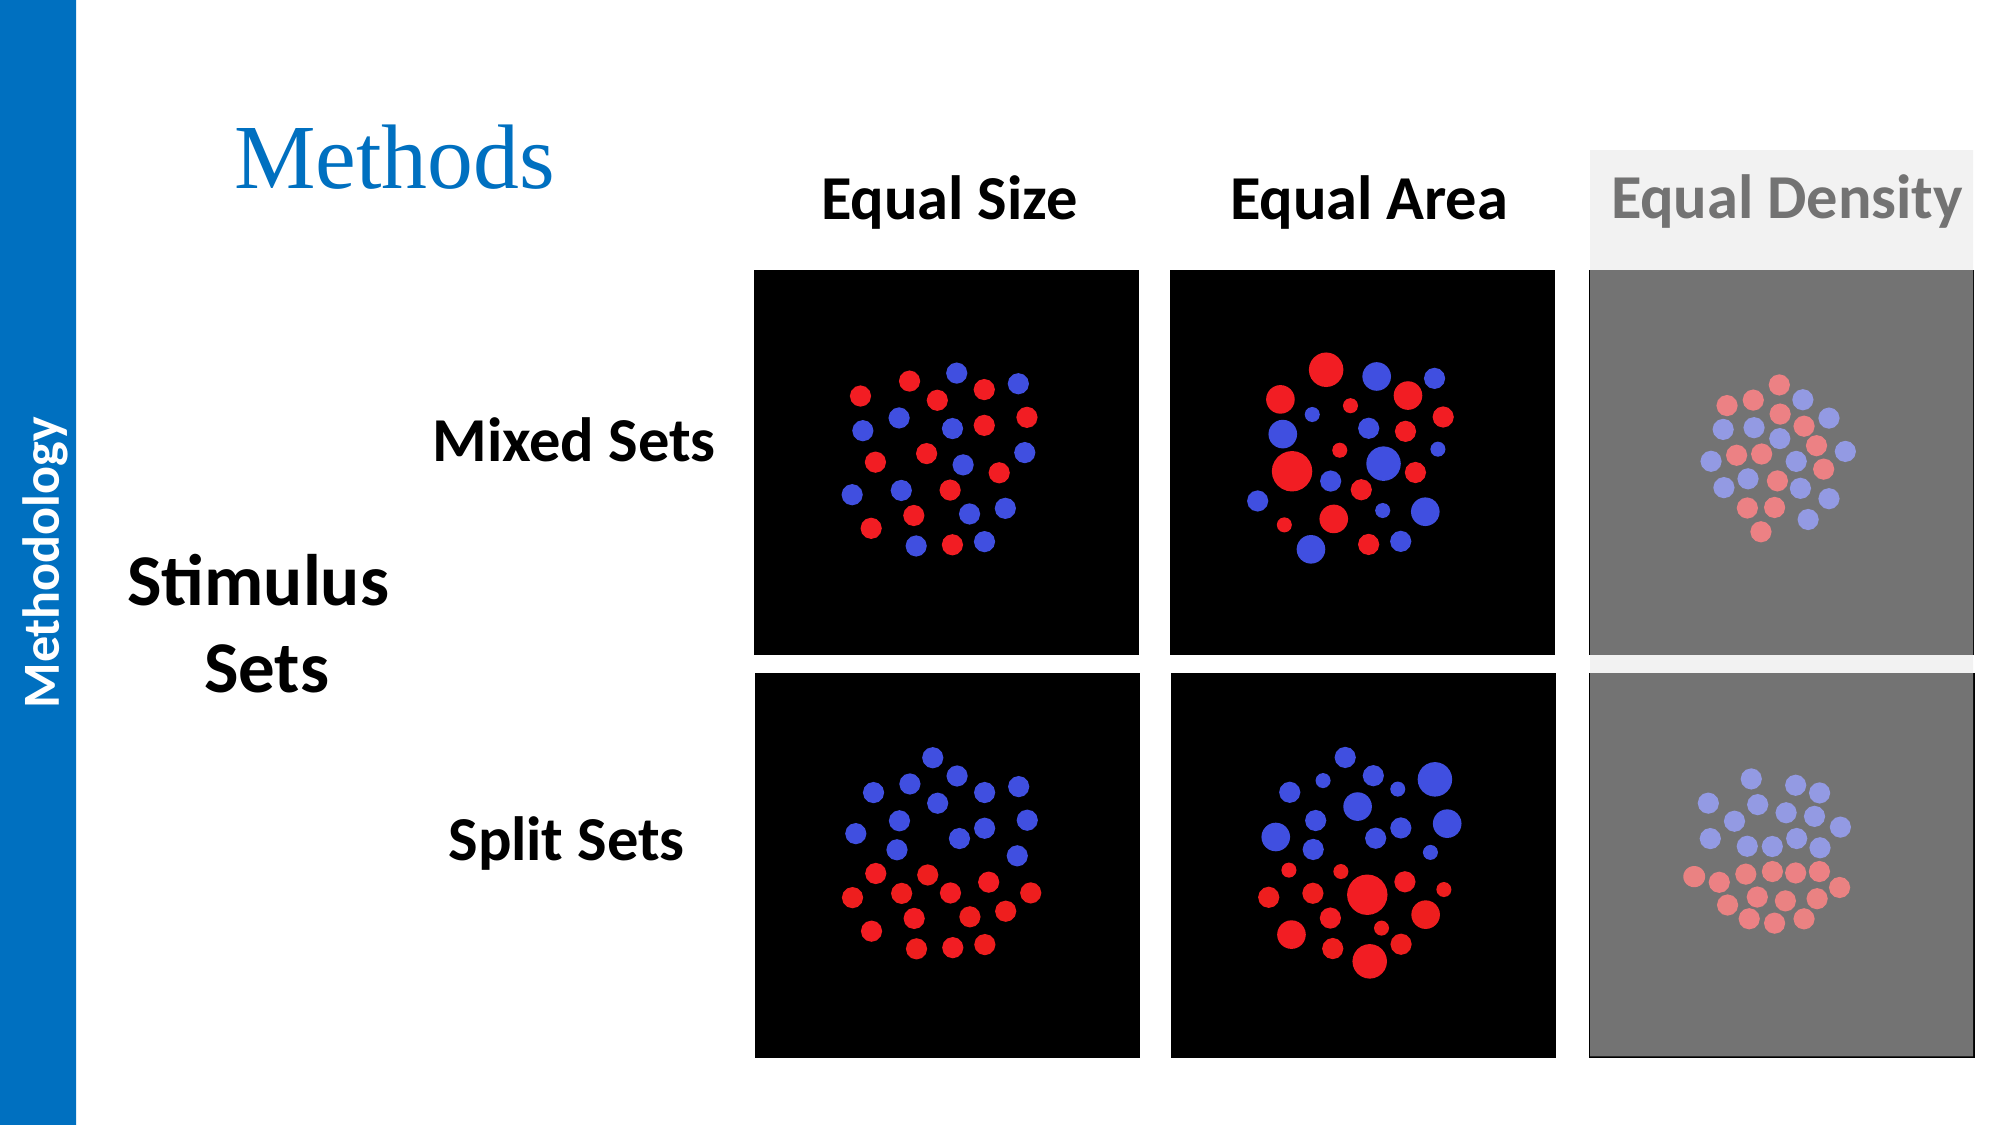

Methods
Equal Density
Equal Area
Equal Size

Mixed Sets
Methodology
Stimulus
Sets

Split Sets